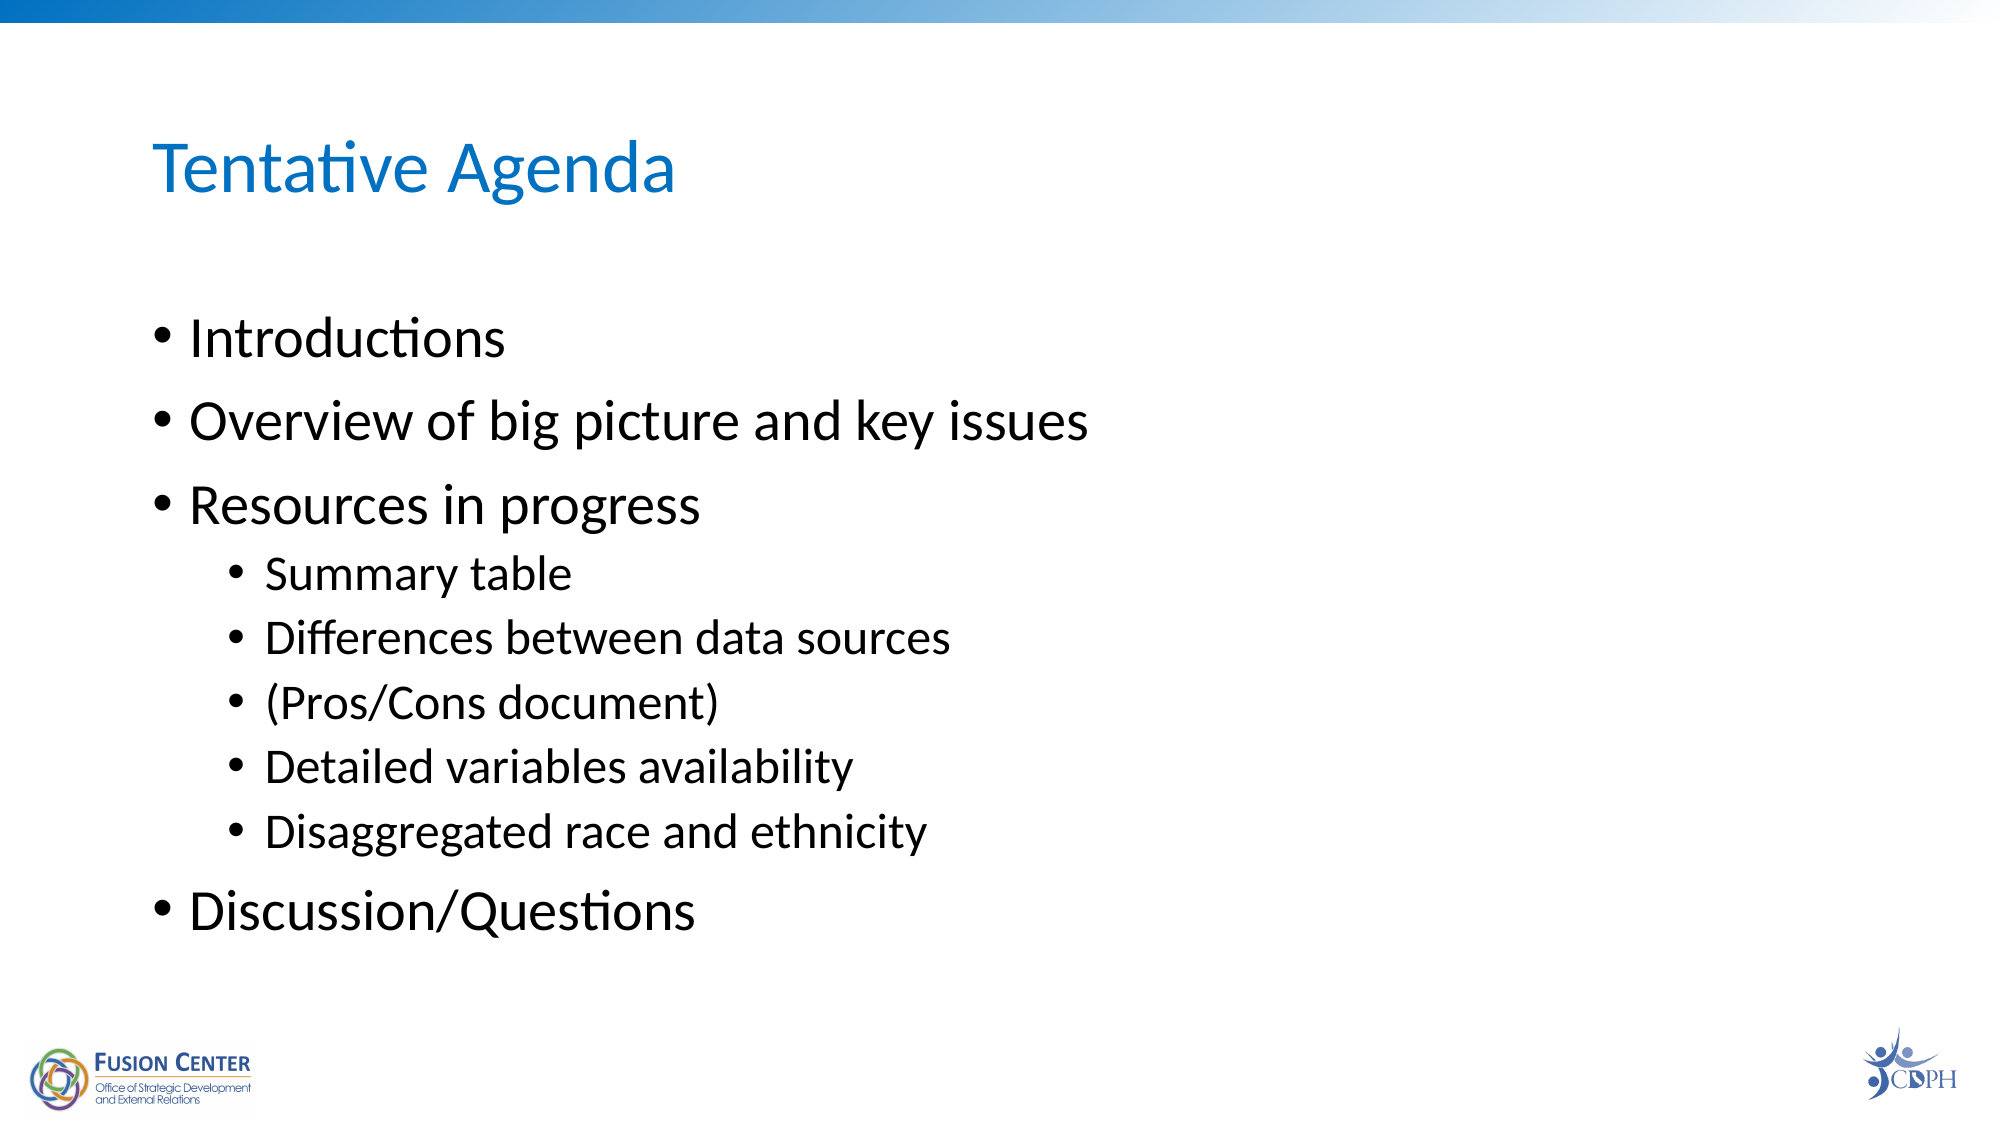

# Tentative Agenda
Introductions
Overview of big picture and key issues
Resources in progress
Summary table
Differences between data sources
(Pros/Cons document)
Detailed variables availability
Disaggregated race and ethnicity
Discussion/Questions